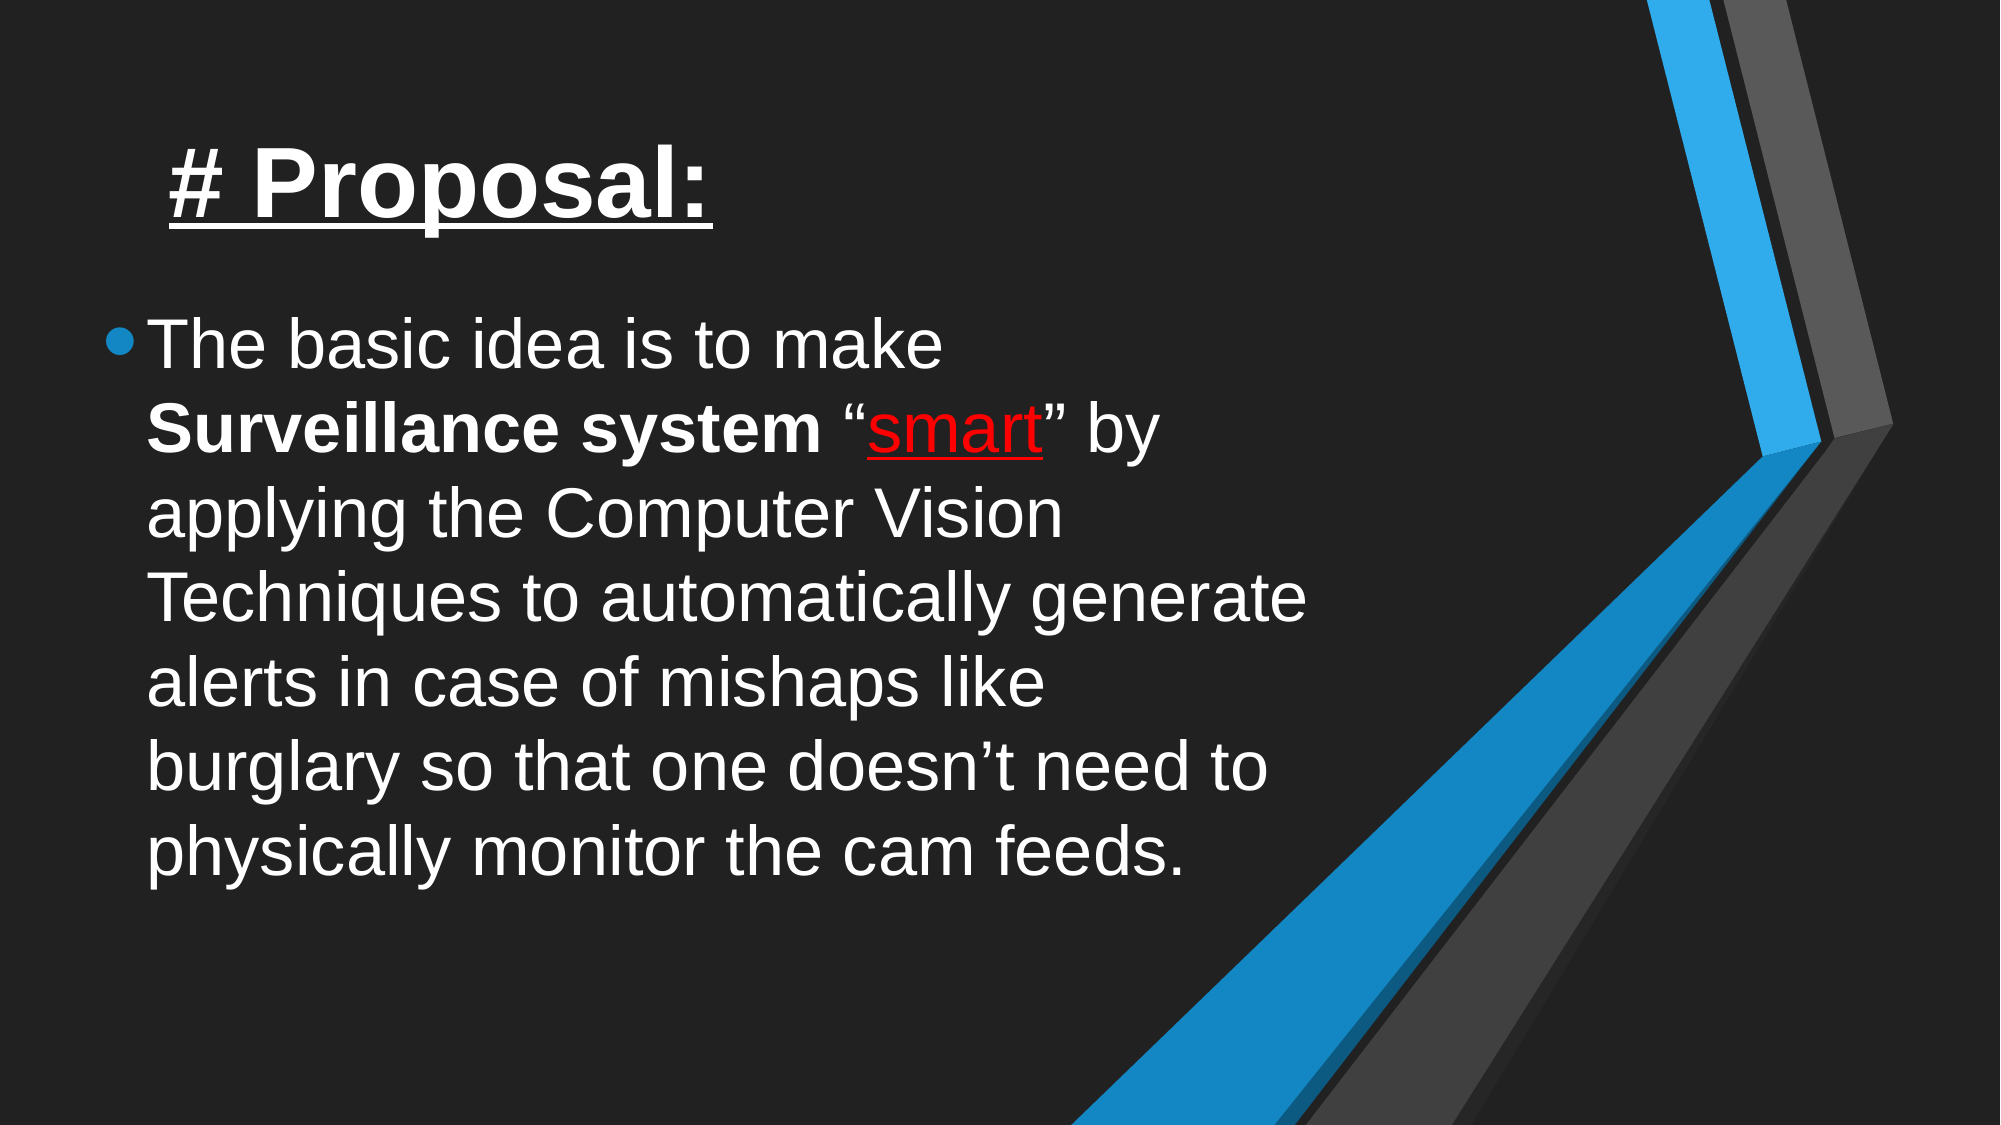

# # Proposal:
The basic idea is to make Surveillance system “smart” by applying the Computer Vision Techniques to automatically generate alerts in case of mishaps like burglary so that one doesn’t need to physically monitor the cam feeds.